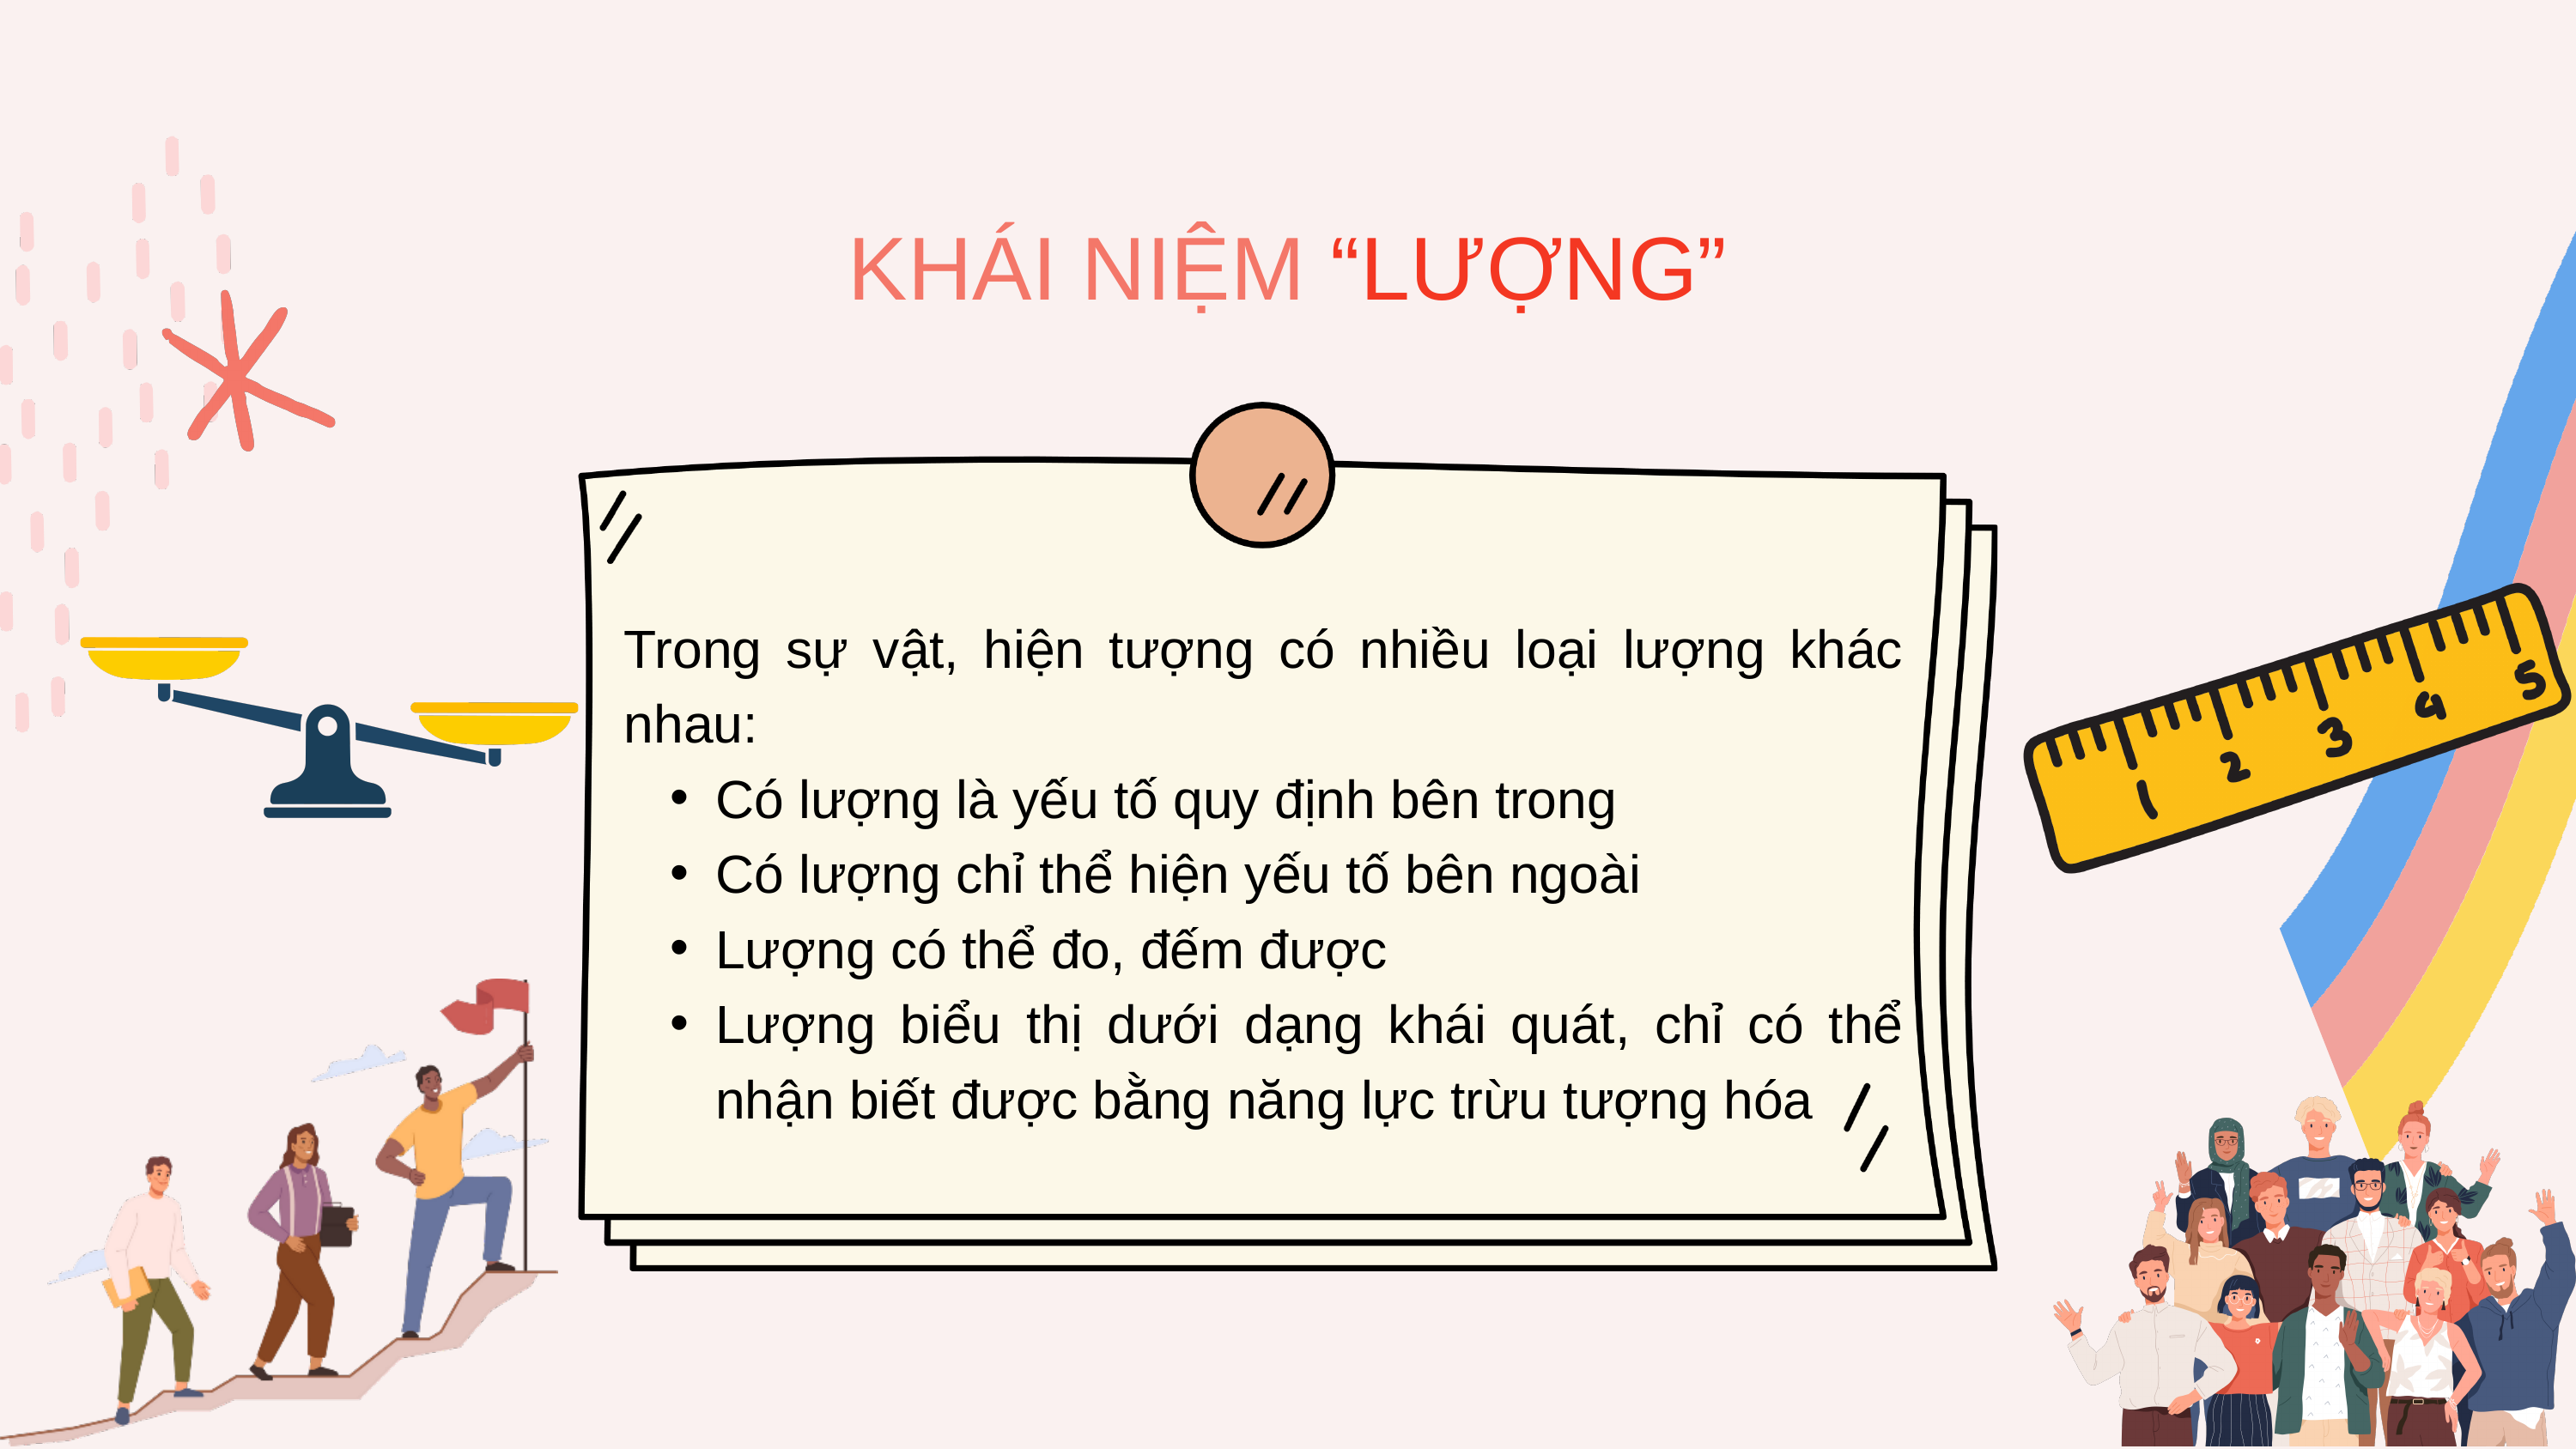

KHÁI NIỆM “LƯỢNG”

Trong sự vật, hiện tượng có nhiều loại lượng khác nhau:
Có lượng là yếu tố quy định bên trong
Có lượng chỉ thể hiện yếu tố bên ngoài
Lượng có thể đo, đếm được
Lượng biểu thị dưới dạng khái quát, chỉ có thể nhận biết được bằng năng lực trừu tượng hóa